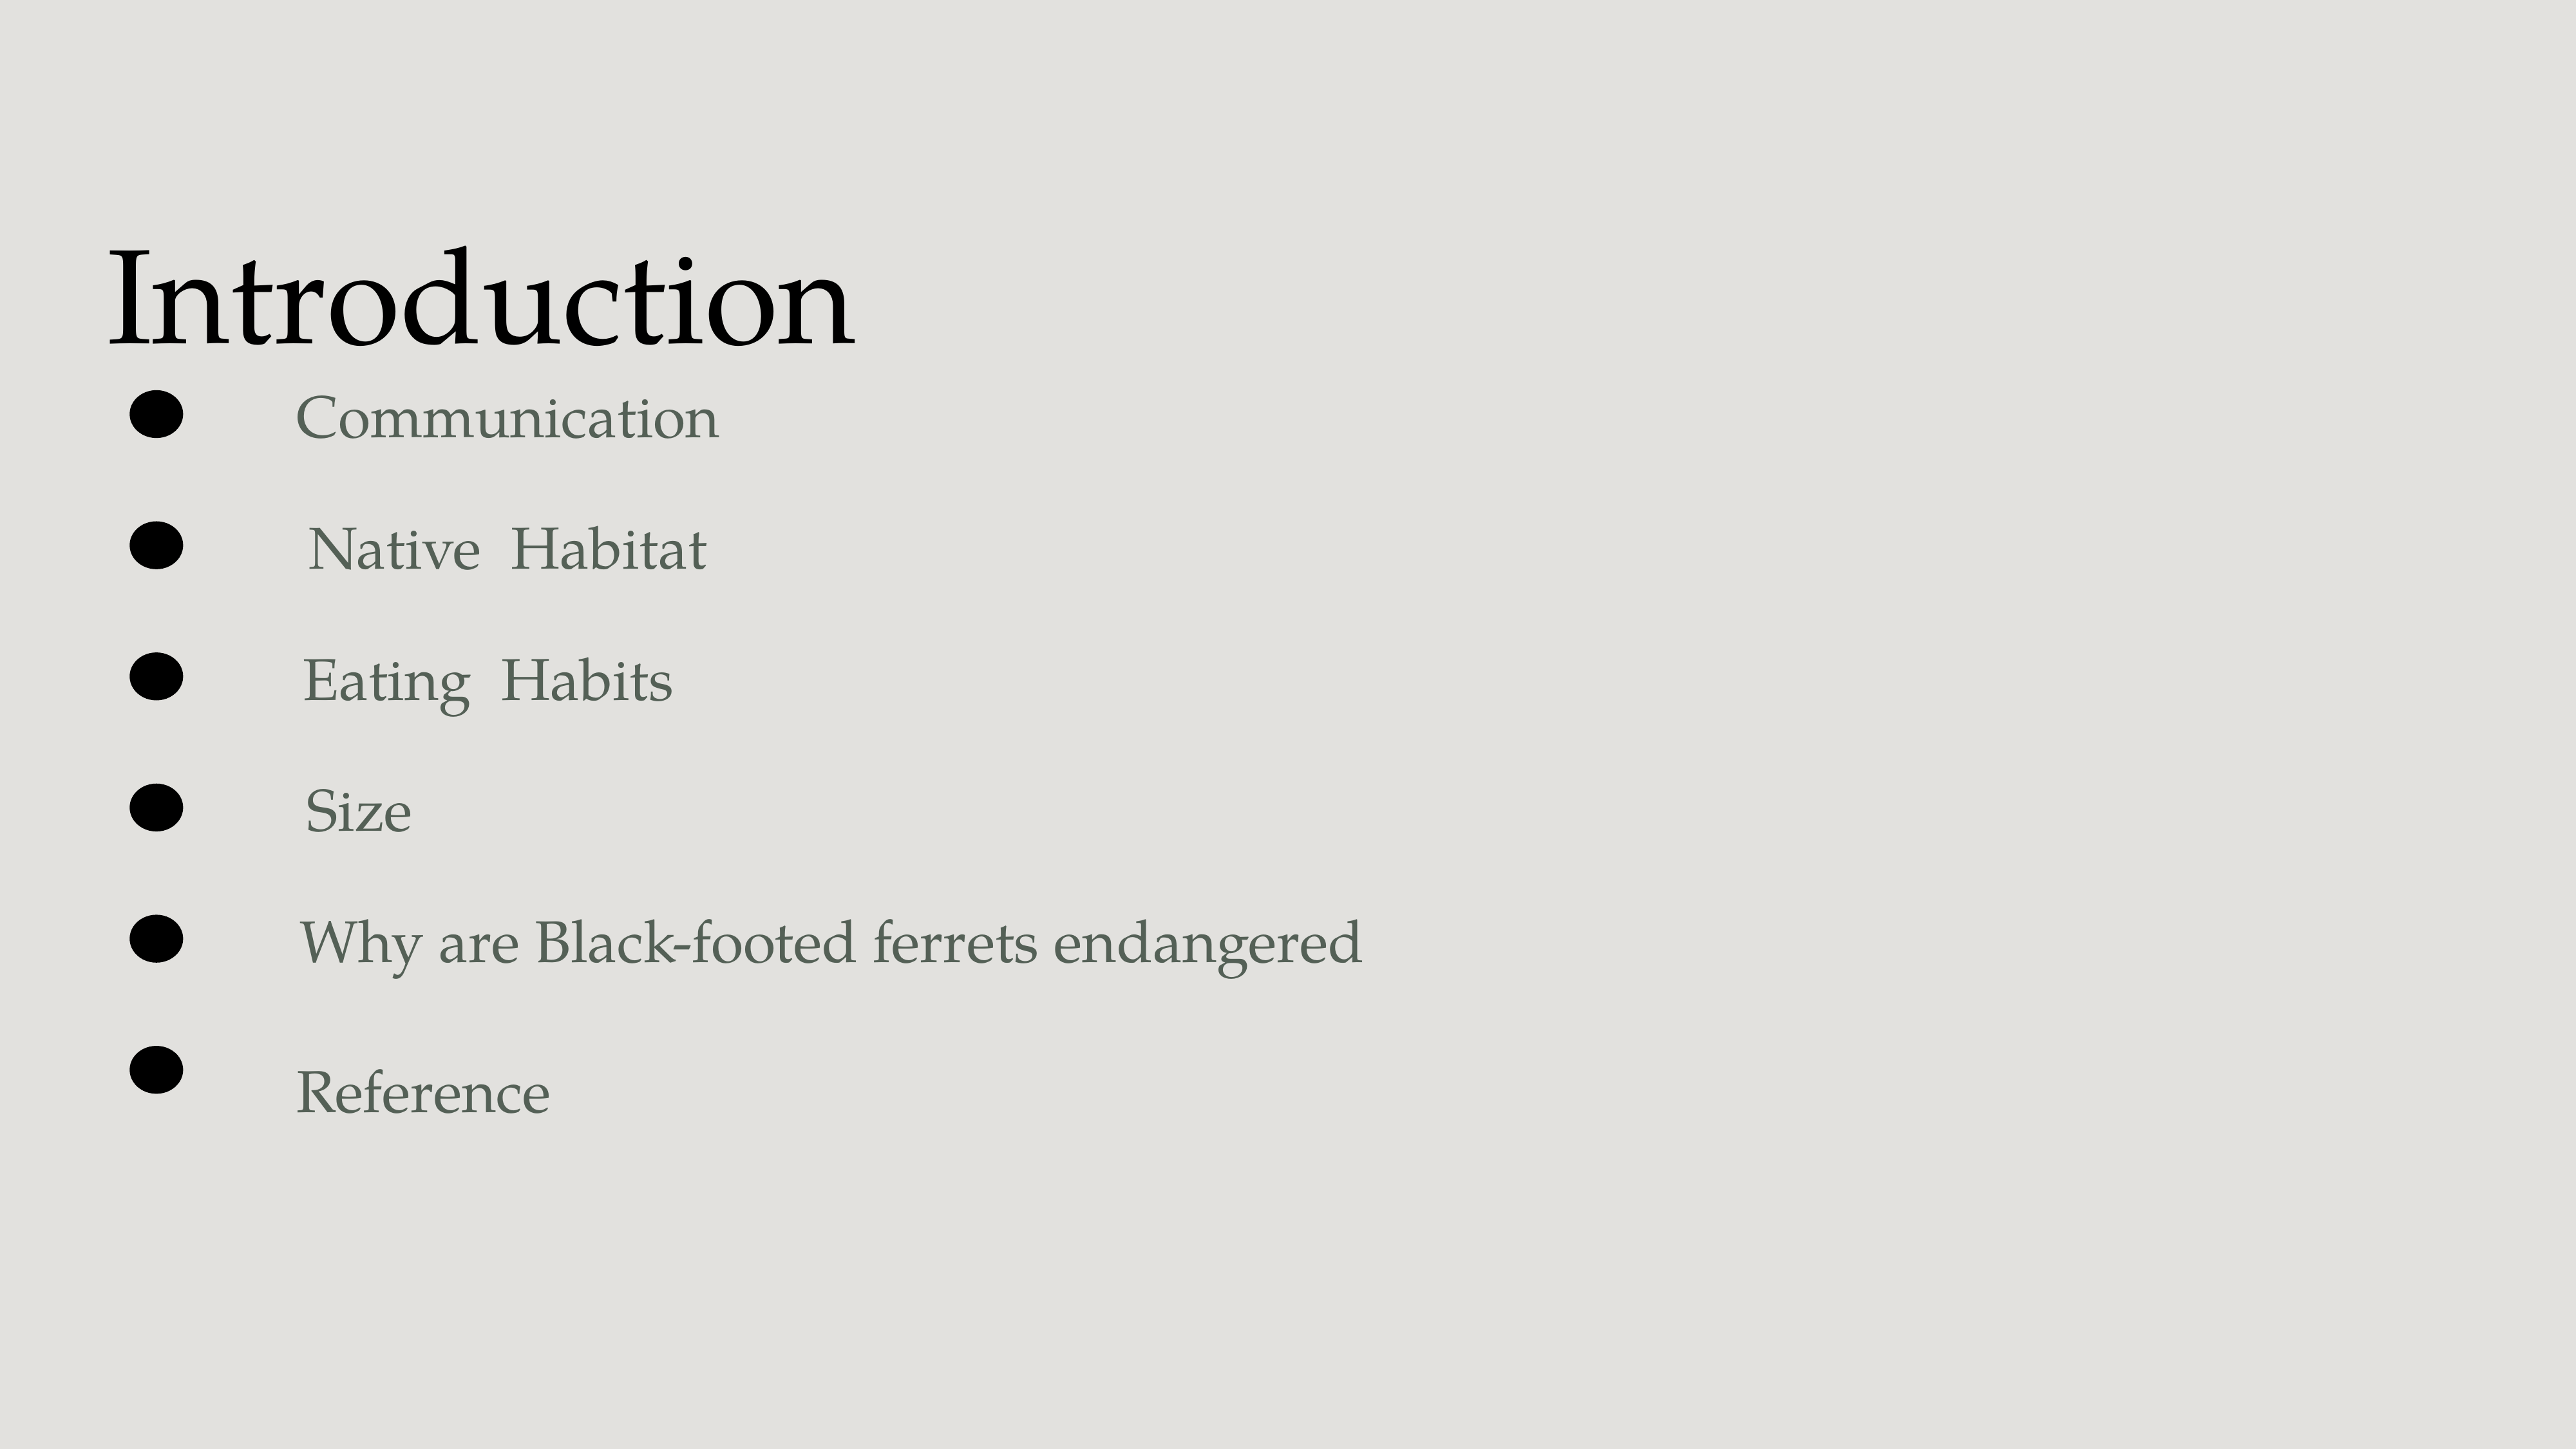

Introduction
Communication

Native  Habitat

Eating  Habits

Size

Why are Black-footed ferrets endangered

Reference